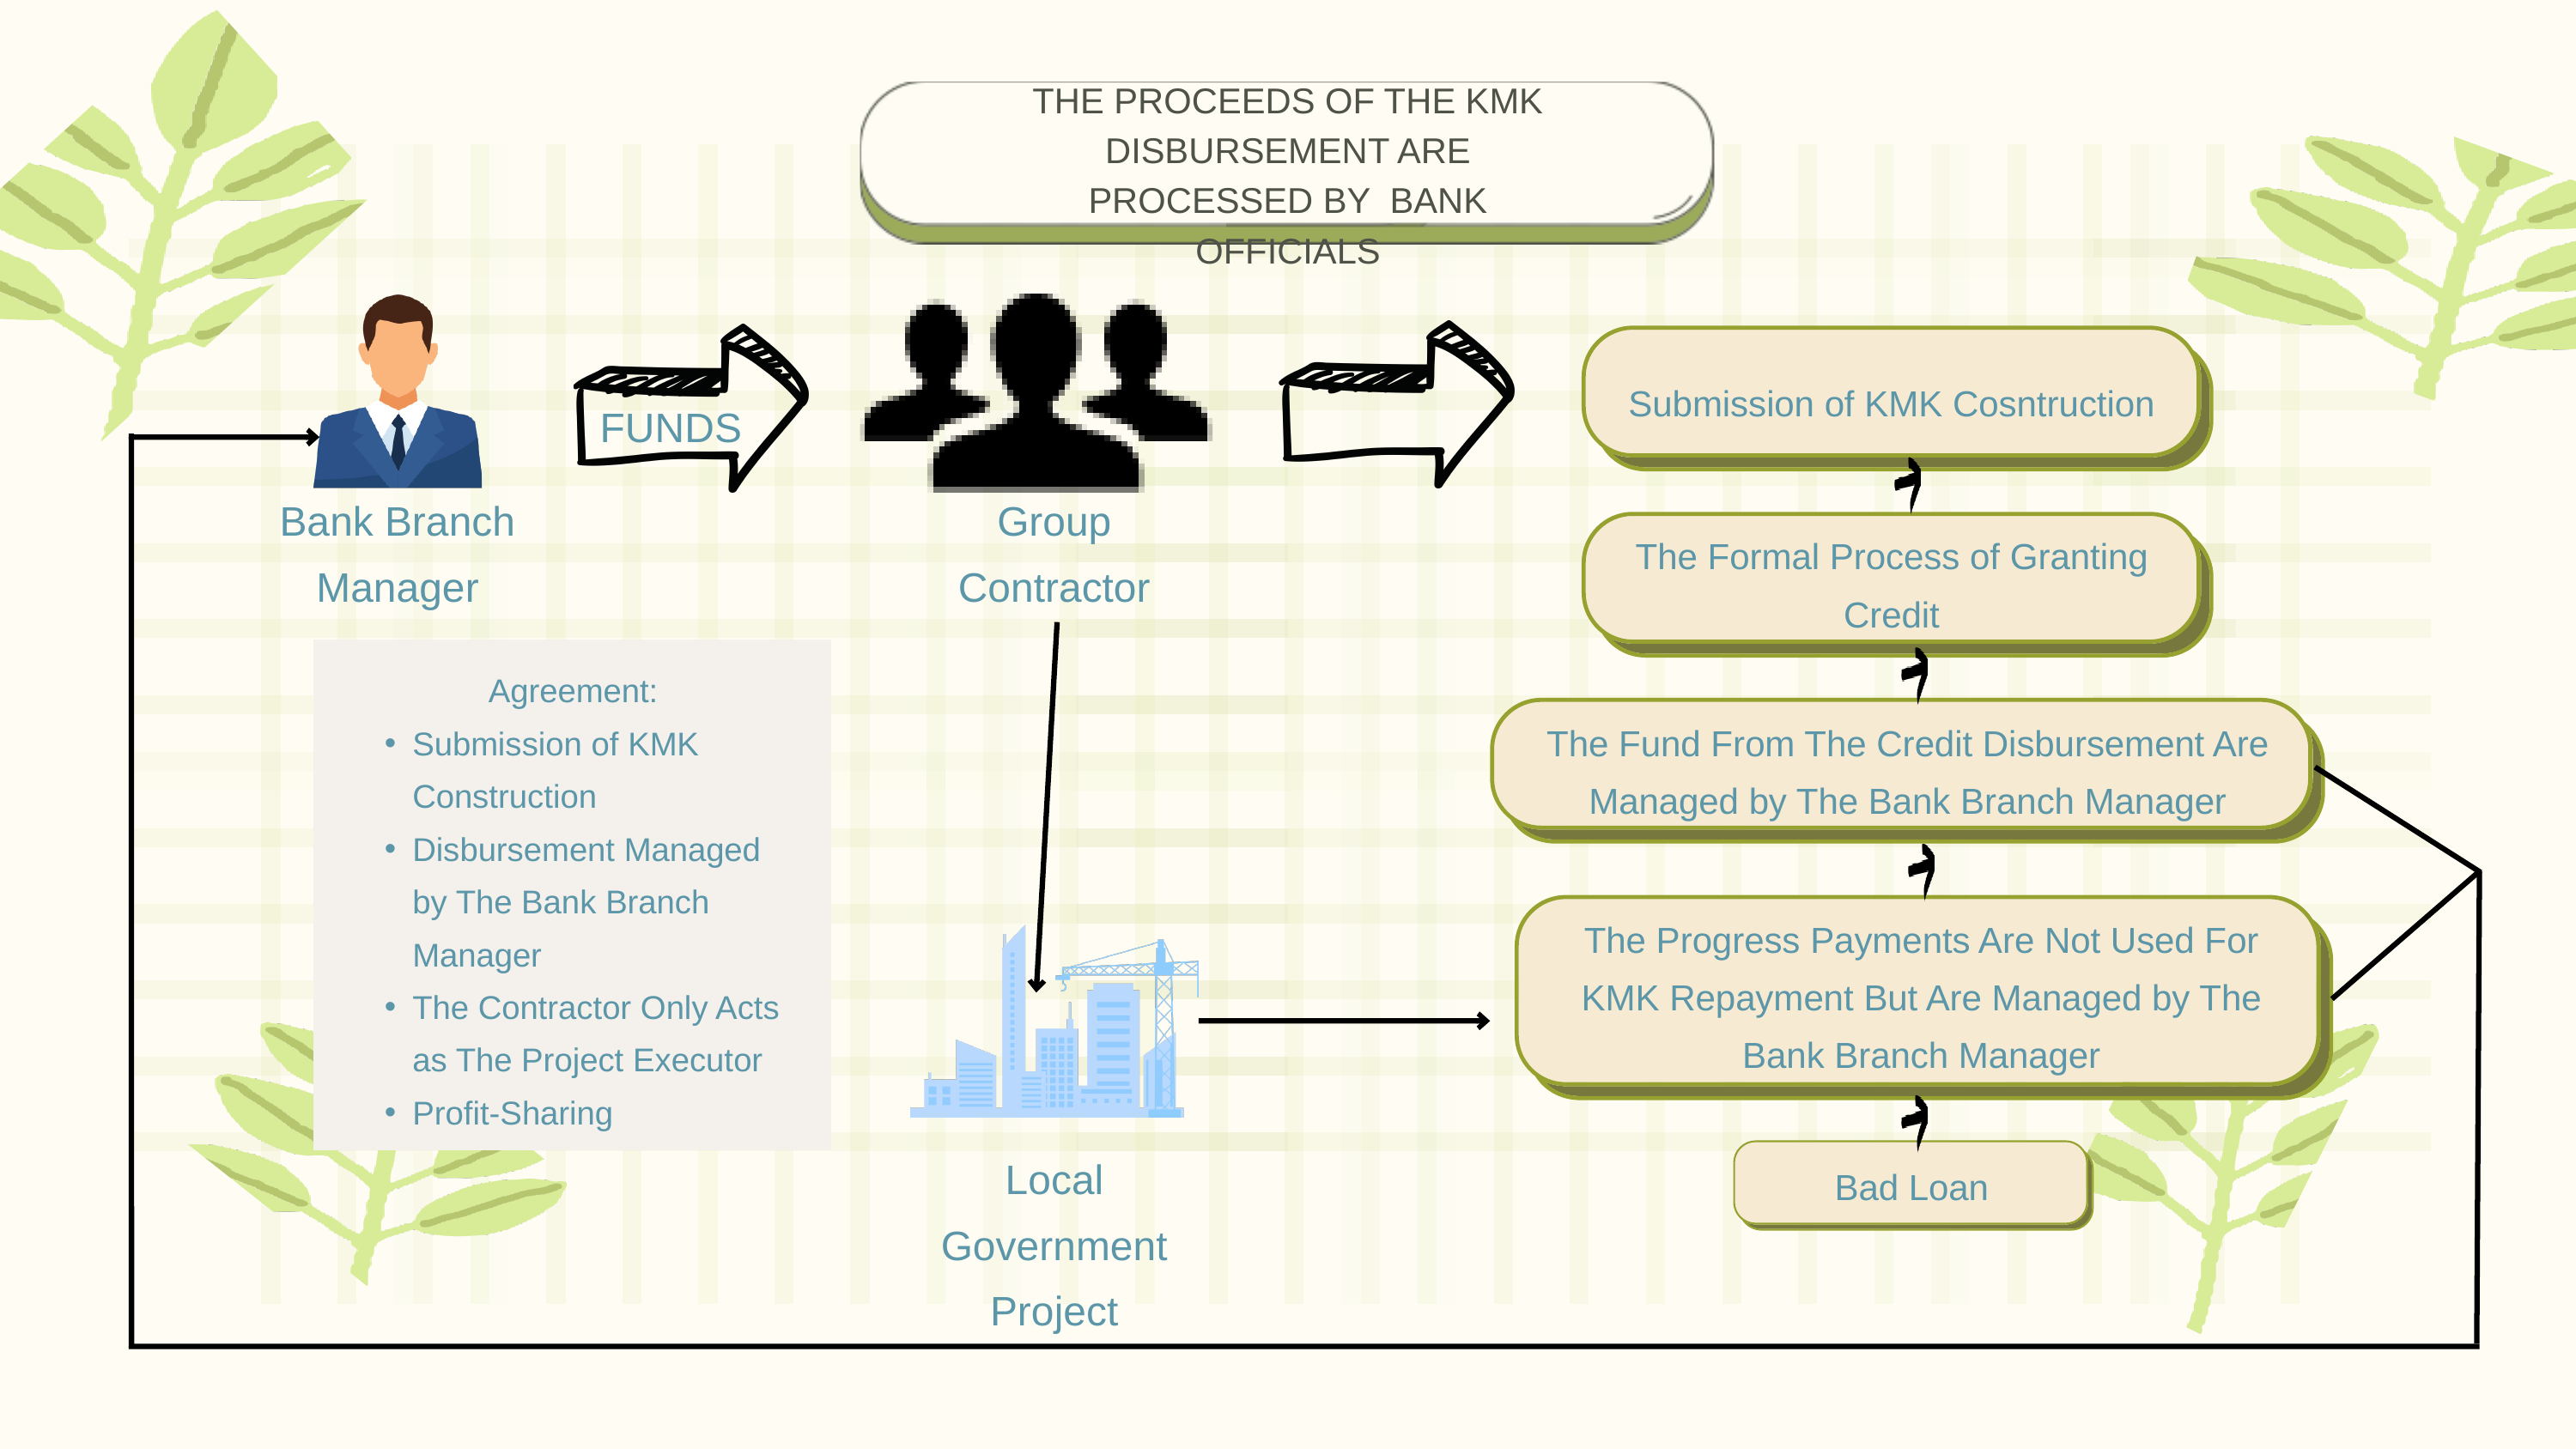

THE PROCEEDS OF THE KMK DISBURSEMENT ARE PROCESSED BY  BANK OFFICIALS

Submission of KMK Cosntruction
FUNDS

Bank Branch Manager
Group Contractor

The Formal Process of Granting Credit

Agreement:
Submission of KMK Construction
Disbursement Managed by The Bank Branch Manager
The Contractor Only Acts as The Project Executor
Profit-Sharing

The Fund From The Credit Disbursement Are Managed by The Bank Branch Manager

The Progress Payments Are Not Used For KMK Repayment But Are Managed by The Bank Branch Manager

Local Government Project

Bad Loan